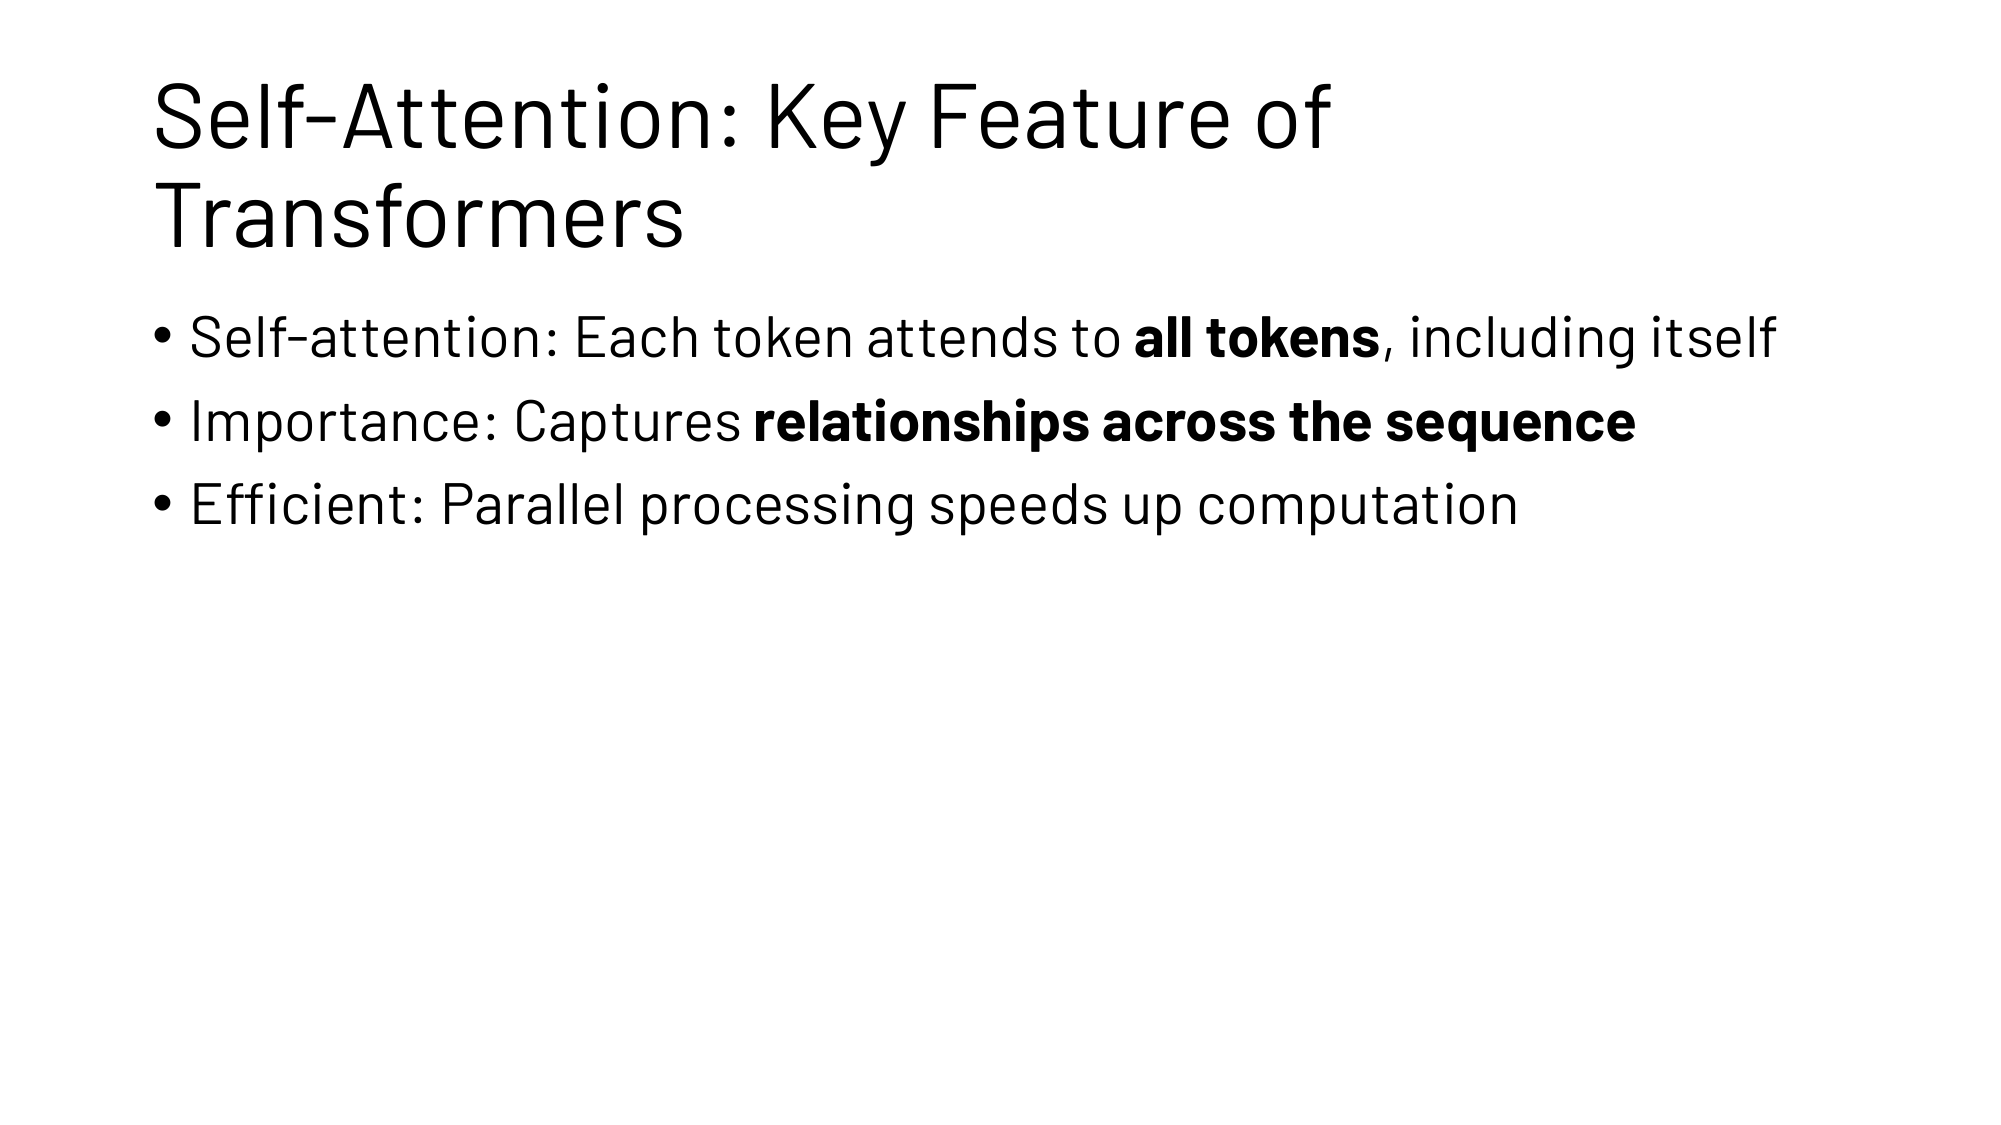

# Self-Attention: Key Feature of Transformers
Self-attention: Each token attends to all tokens, including itself
Importance: Captures relationships across the sequence
Efficient: Parallel processing speeds up computation